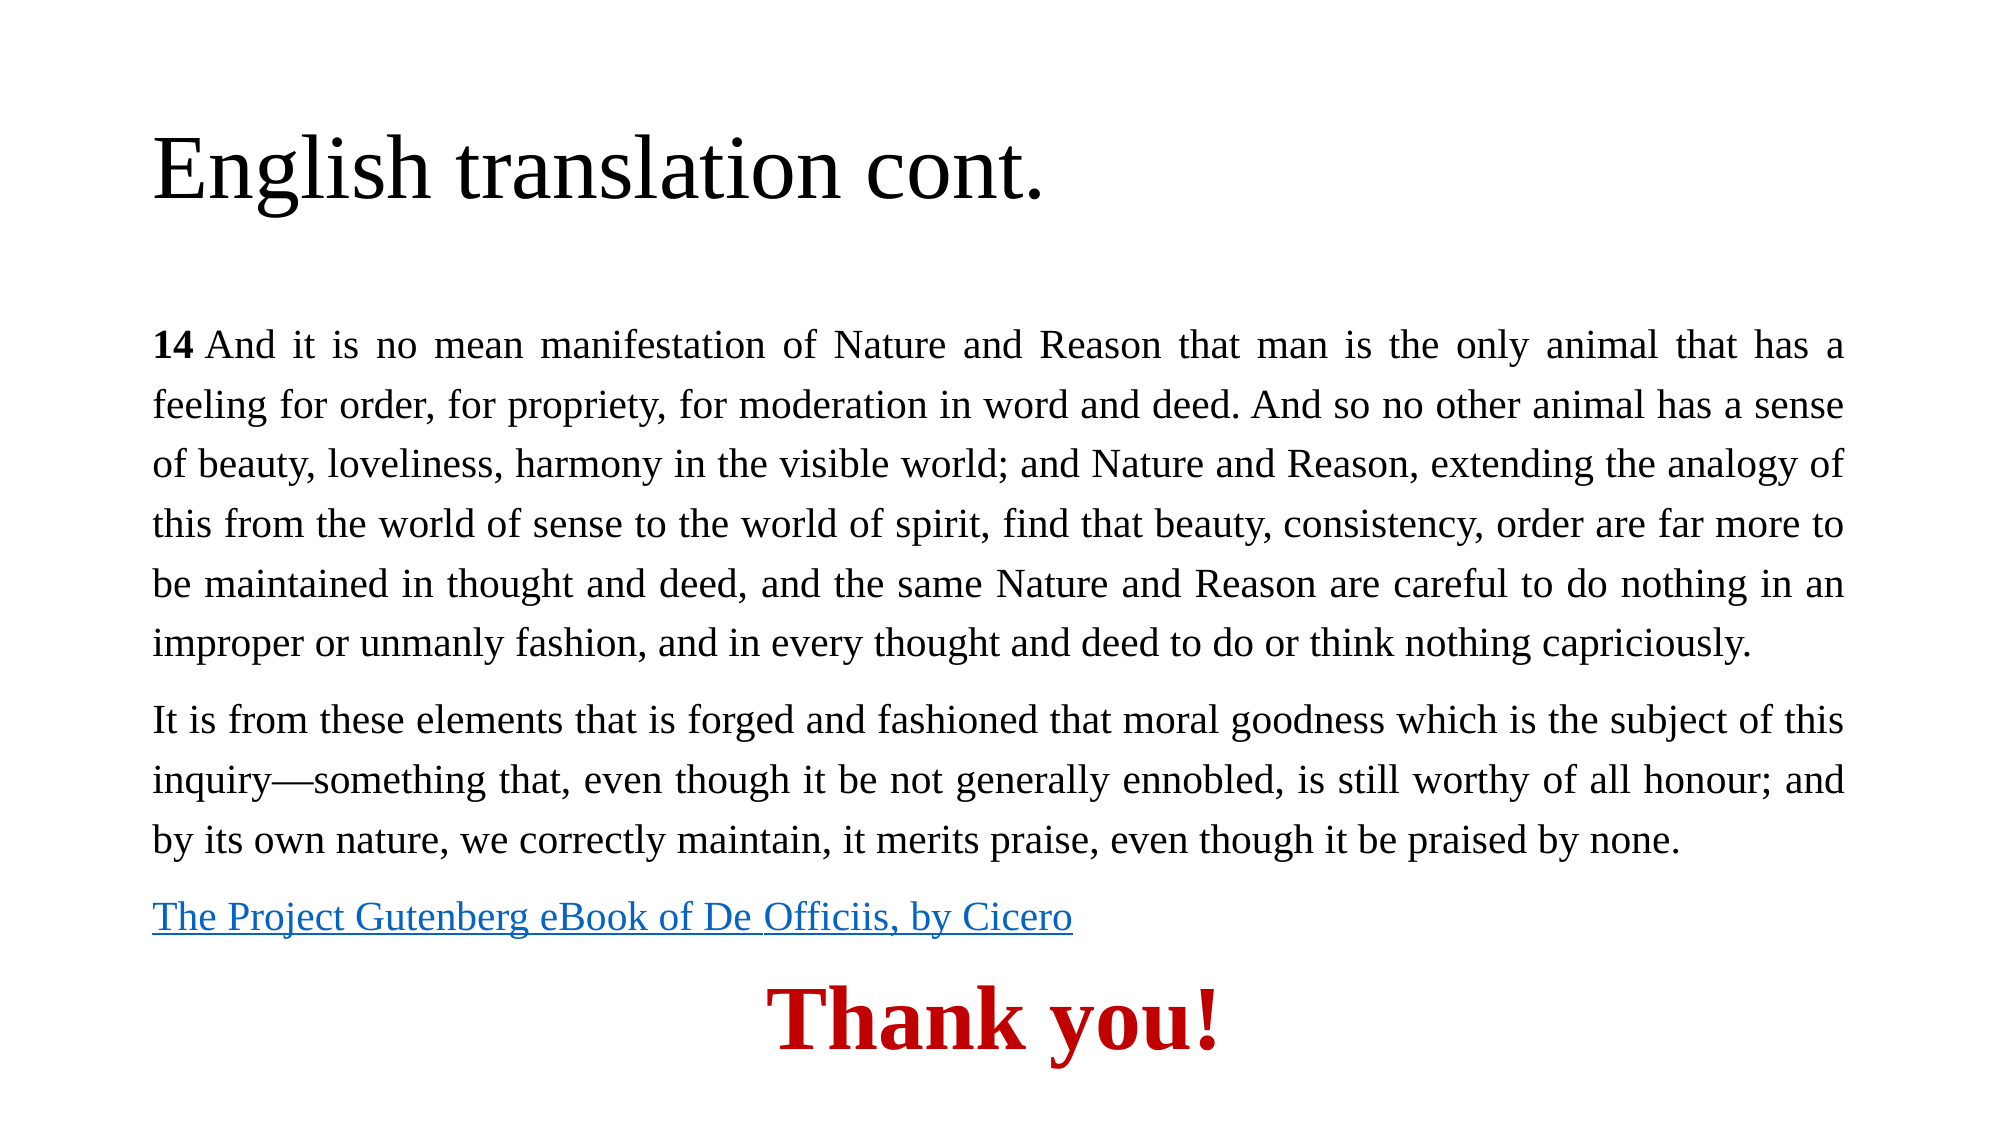

# English translation cont.
14 And it is no mean manifestation of Nature and Reason that man is the only animal that has a feeling for order, for propriety, for moderation in word and deed. And so no other animal has a sense of beauty, loveliness, harmony in the visible world; and Nature and Reason, extending the analogy of this from the world of sense to the world of spirit, find that beauty, consistency, order are far more to be maintained in thought and deed, and the same Nature and Reason are careful to do nothing in an improper or unmanly fashion, and in every thought and deed to do or think nothing capriciously.
It is from these elements that is forged and fashioned that moral goodness which is the subject of this inquiry—something that, even though it be not generally ennobled, is still worthy of all honour; and by its own nature, we correctly maintain, it merits praise, even though it be praised by none.
The Project Gutenberg eBook of De Officiis, by Cicero
Thank you!